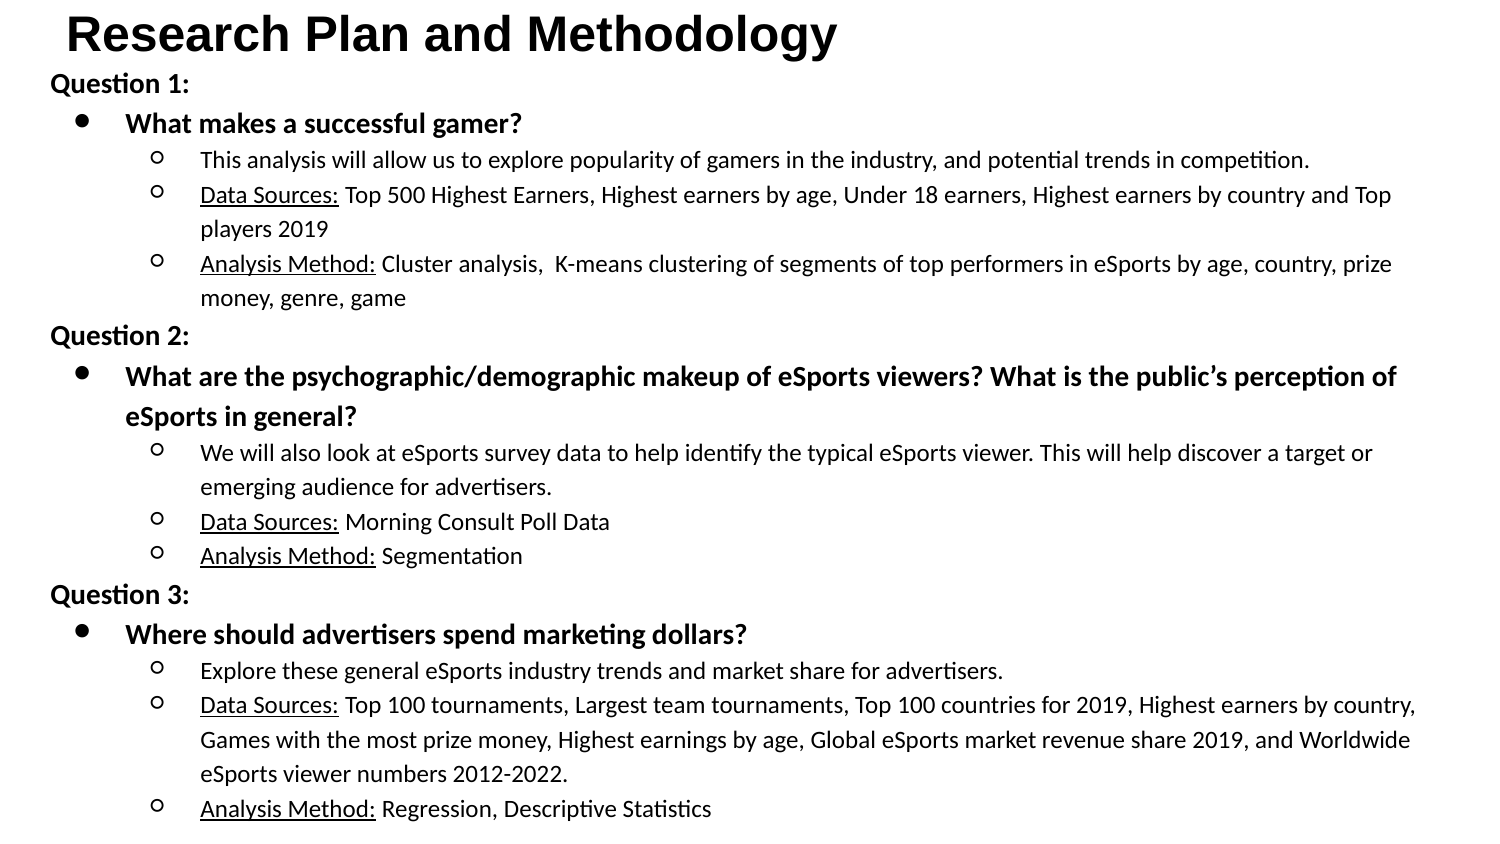

# Research Plan and Methodology

Question 1:
What makes a successful gamer?
This analysis will allow us to explore popularity of gamers in the industry, and potential trends in competition.
Data Sources: Top 500 Highest Earners, Highest earners by age, Under 18 earners, Highest earners by country and Top players 2019
Analysis Method: Cluster analysis,  K-means clustering of segments of top performers in eSports by age, country, prize money, genre, game
Question 2:
What are the psychographic/demographic makeup of eSports viewers? What is the public’s perception of eSports in general?
We will also look at eSports survey data to help identify the typical eSports viewer. This will help discover a target or emerging audience for advertisers.
Data Sources: Morning Consult Poll Data
Analysis Method: Segmentation
Question 3:
Where should advertisers spend marketing dollars?
Explore these general eSports industry trends and market share for advertisers.
Data Sources: Top 100 tournaments, Largest team tournaments, Top 100 countries for 2019, Highest earners by country, Games with the most prize money, Highest earnings by age, Global eSports market revenue share 2019, and Worldwide eSports viewer numbers 2012-2022.
Analysis Method: Regression, Descriptive Statistics